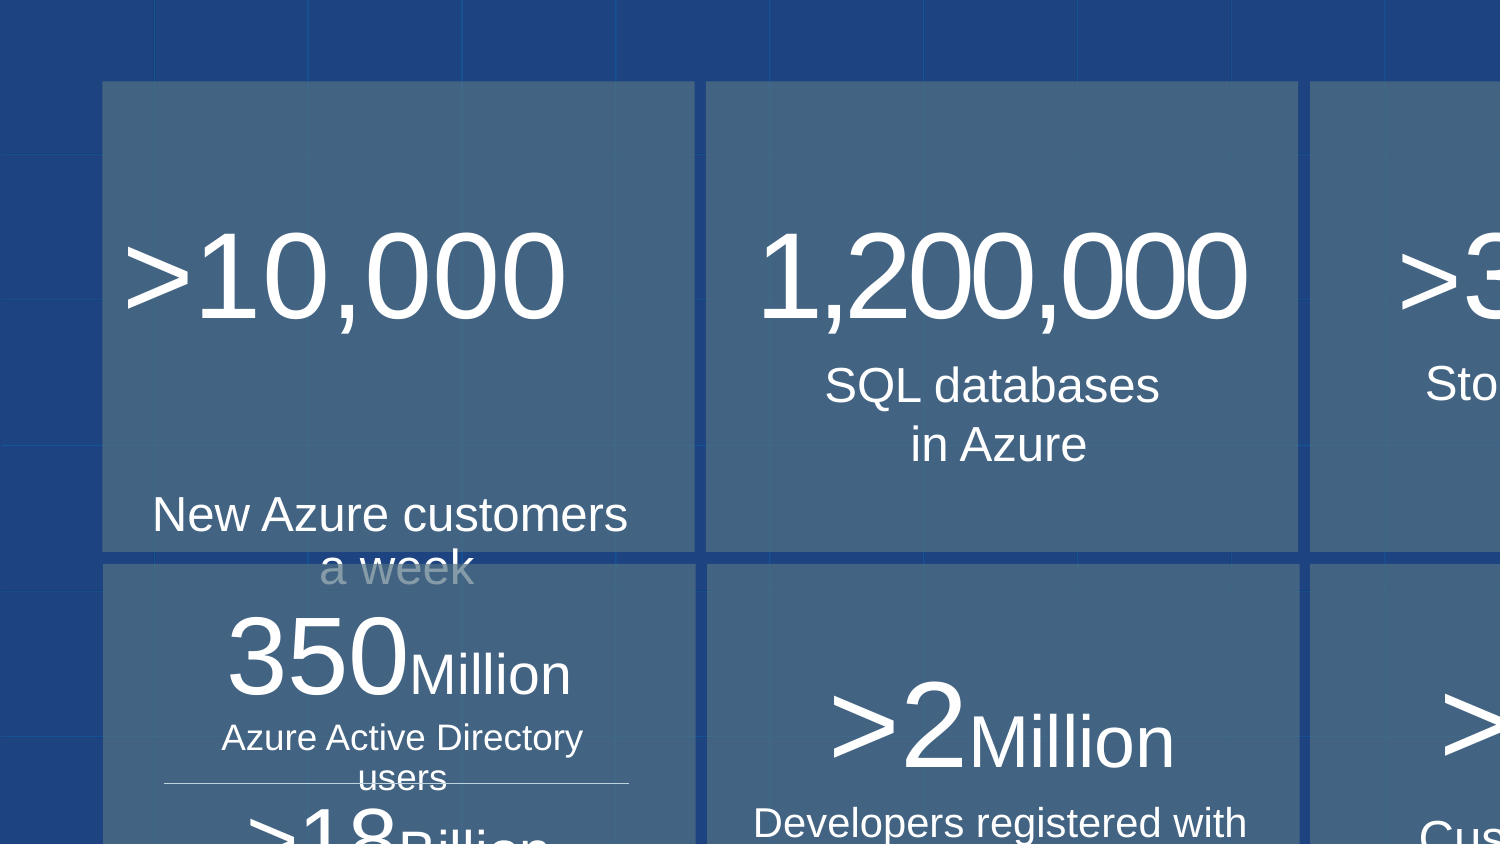

>10,000
New Azure customers
a week

>30Trillion
Storage objects
in Azure

1,200,000
SQL databases
in Azure

>2Million
Developers registered with
Visual Studio Online

350Million
Azure Active Directory users
>18Billion
Azure Active Directory authentications/week

>60%
Customers using higher level services